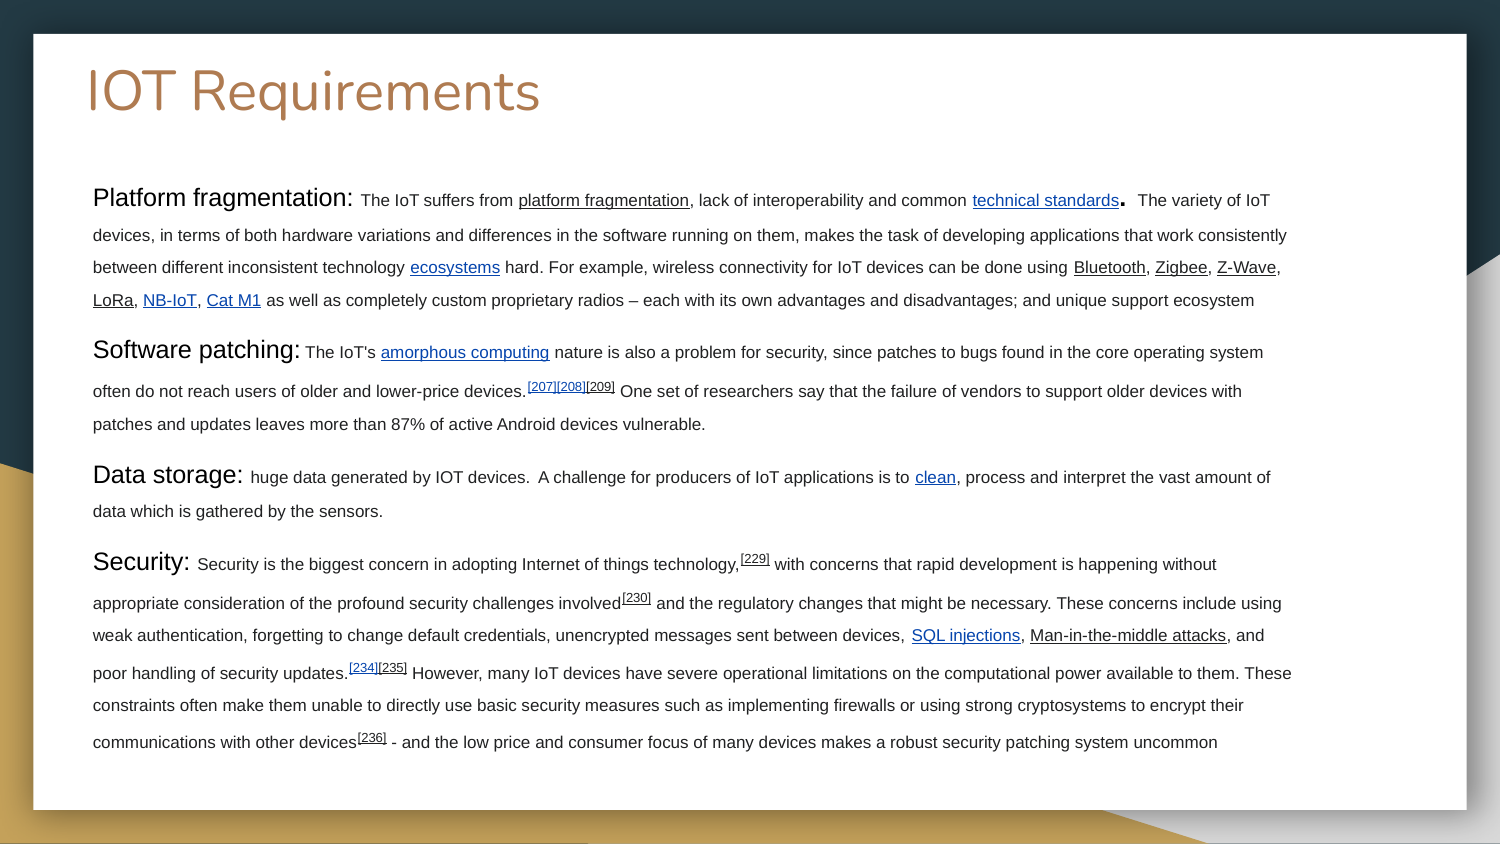

# IOT Requirements
Platform fragmentation: The IoT suffers from platform fragmentation, lack of interoperability and common technical standards.  The variety of IoT devices, in terms of both hardware variations and differences in the software running on them, makes the task of developing applications that work consistently between different inconsistent technology ecosystems hard. For example, wireless connectivity for IoT devices can be done using Bluetooth, Zigbee, Z-Wave, LoRa, NB-IoT, Cat M1 as well as completely custom proprietary radios – each with its own advantages and disadvantages; and unique support ecosystem
Software patching: The IoT's amorphous computing nature is also a problem for security, since patches to bugs found in the core operating system often do not reach users of older and lower-price devices.[207][208][209] One set of researchers say that the failure of vendors to support older devices with patches and updates leaves more than 87% of active Android devices vulnerable.
Data storage: huge data generated by IOT devices. A challenge for producers of IoT applications is to clean, process and interpret the vast amount of data which is gathered by the sensors.
Security: Security is the biggest concern in adopting Internet of things technology,[229] with concerns that rapid development is happening without appropriate consideration of the profound security challenges involved[230] and the regulatory changes that might be necessary. These concerns include using weak authentication, forgetting to change default credentials, unencrypted messages sent between devices, SQL injections, Man-in-the-middle attacks, and poor handling of security updates.[234][235] However, many IoT devices have severe operational limitations on the computational power available to them. These constraints often make them unable to directly use basic security measures such as implementing firewalls or using strong cryptosystems to encrypt their communications with other devices[236] - and the low price and consumer focus of many devices makes a robust security patching system uncommon